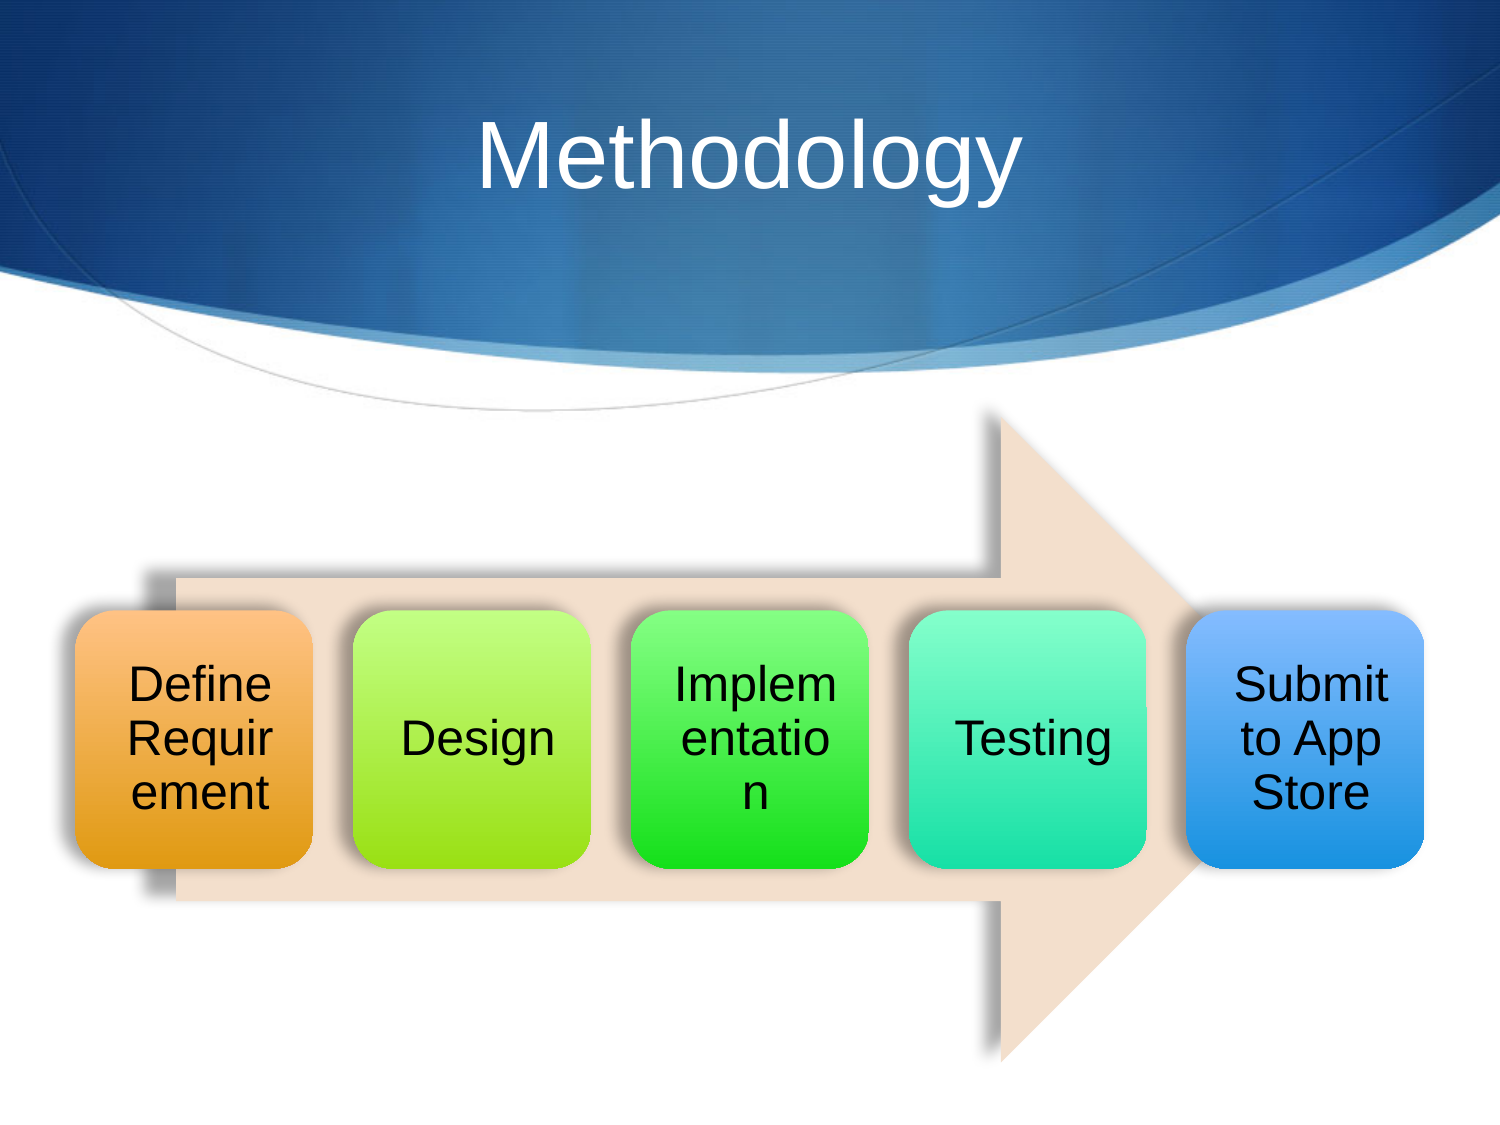

# Methodology
Define Requirement
Design
Implementation
Testing
Submit to App Store